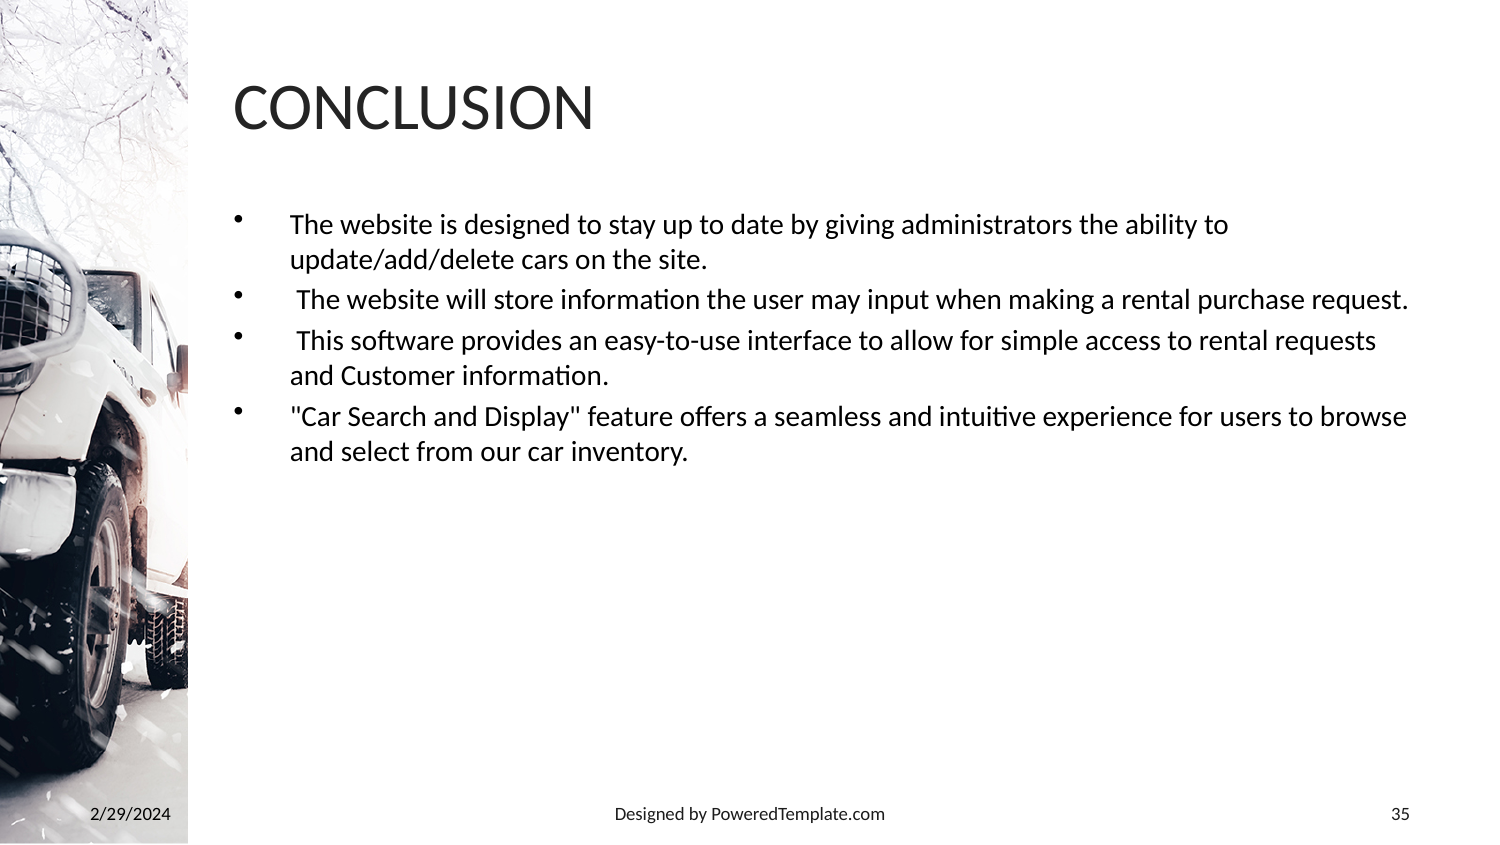

# CONCLUSION
The website is designed to stay up to date by giving administrators the ability to update/add/delete cars on the site.
 The website will store information the user may input when making a rental purchase request.
 This software provides an easy-to-use interface to allow for simple access to rental requests and Customer information.
"Car Search and Display" feature offers a seamless and intuitive experience for users to browse and select from our car inventory.
2/29/2024
Designed by PoweredTemplate.com
35